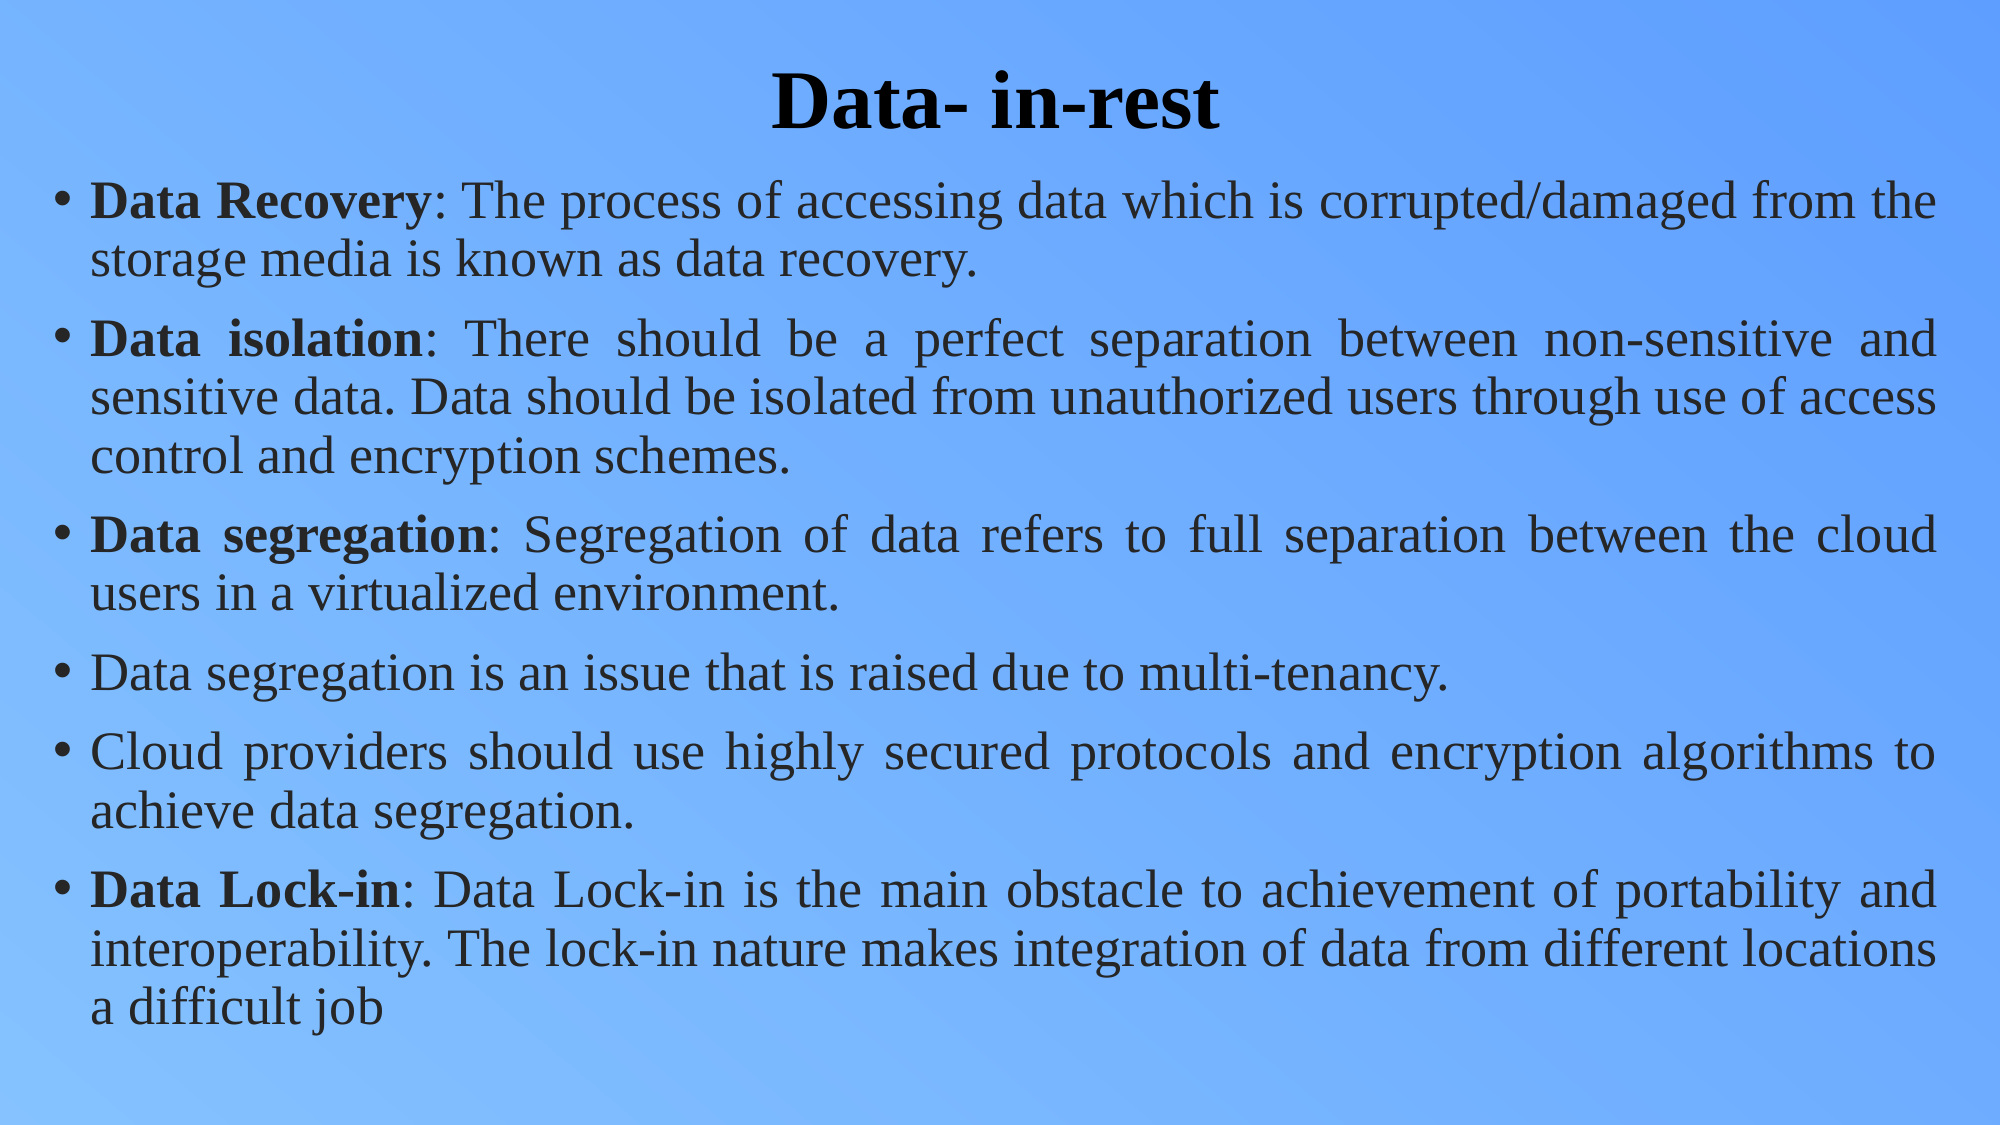

# Data- in-rest
Data Recovery: The process of accessing data which is corrupted/damaged from the storage media is known as data recovery.
Data isolation: There should be a perfect separation between non-sensitive and sensitive data. Data should be isolated from unauthorized users through use of access control and encryption schemes.
Data segregation: Segregation of data refers to full separation between the cloud users in a virtualized environment.
Data segregation is an issue that is raised due to multi-tenancy.
Cloud providers should use highly secured protocols and encryption algorithms to achieve data segregation.
Data Lock-in: Data Lock-in is the main obstacle to achievement of portability and interoperability. The lock-in nature makes integration of data from different locations a difficult job